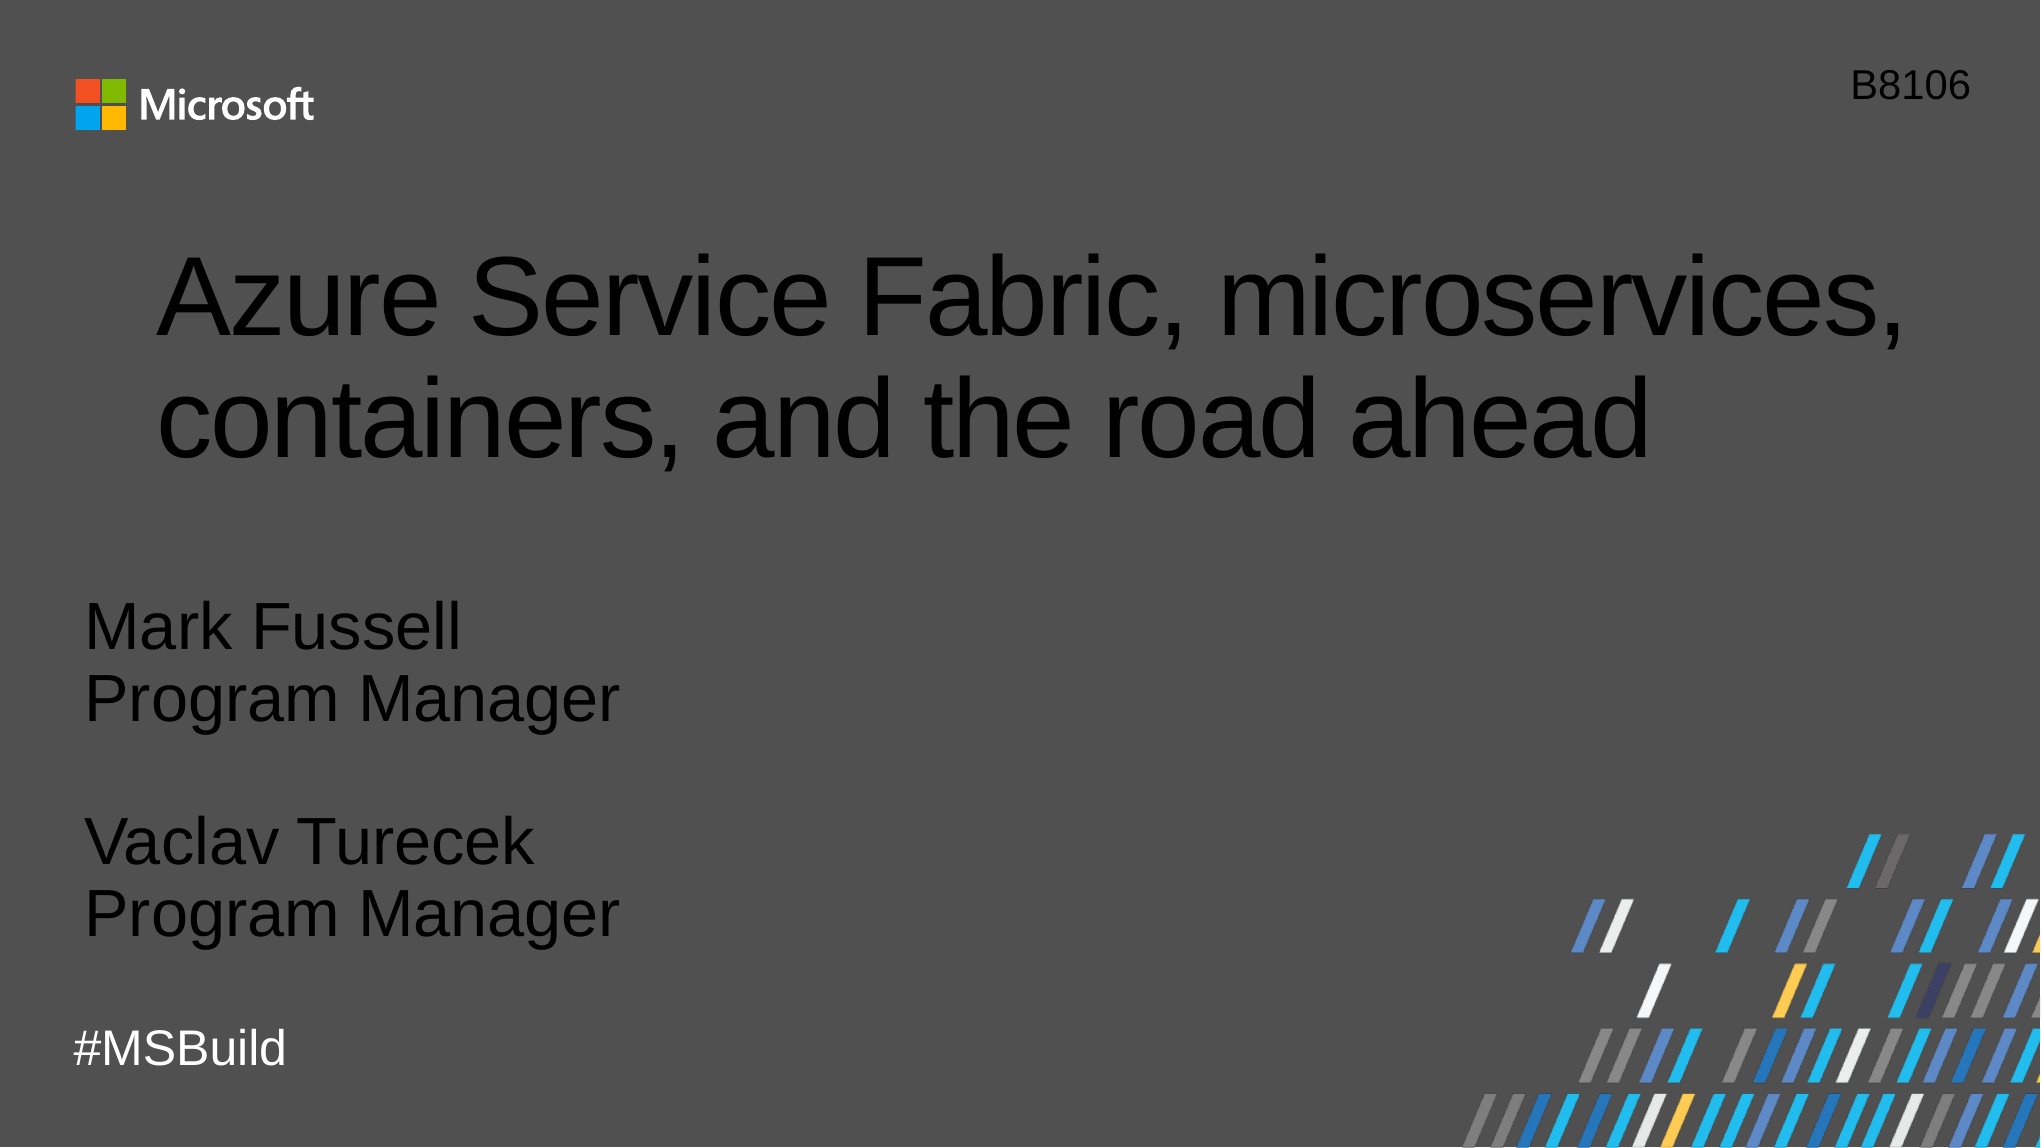

B8106
# Azure Service Fabric, microservices, containers, and the road ahead
Mark Fussell
Program Manager

Vaclav Turecek
Program Manager